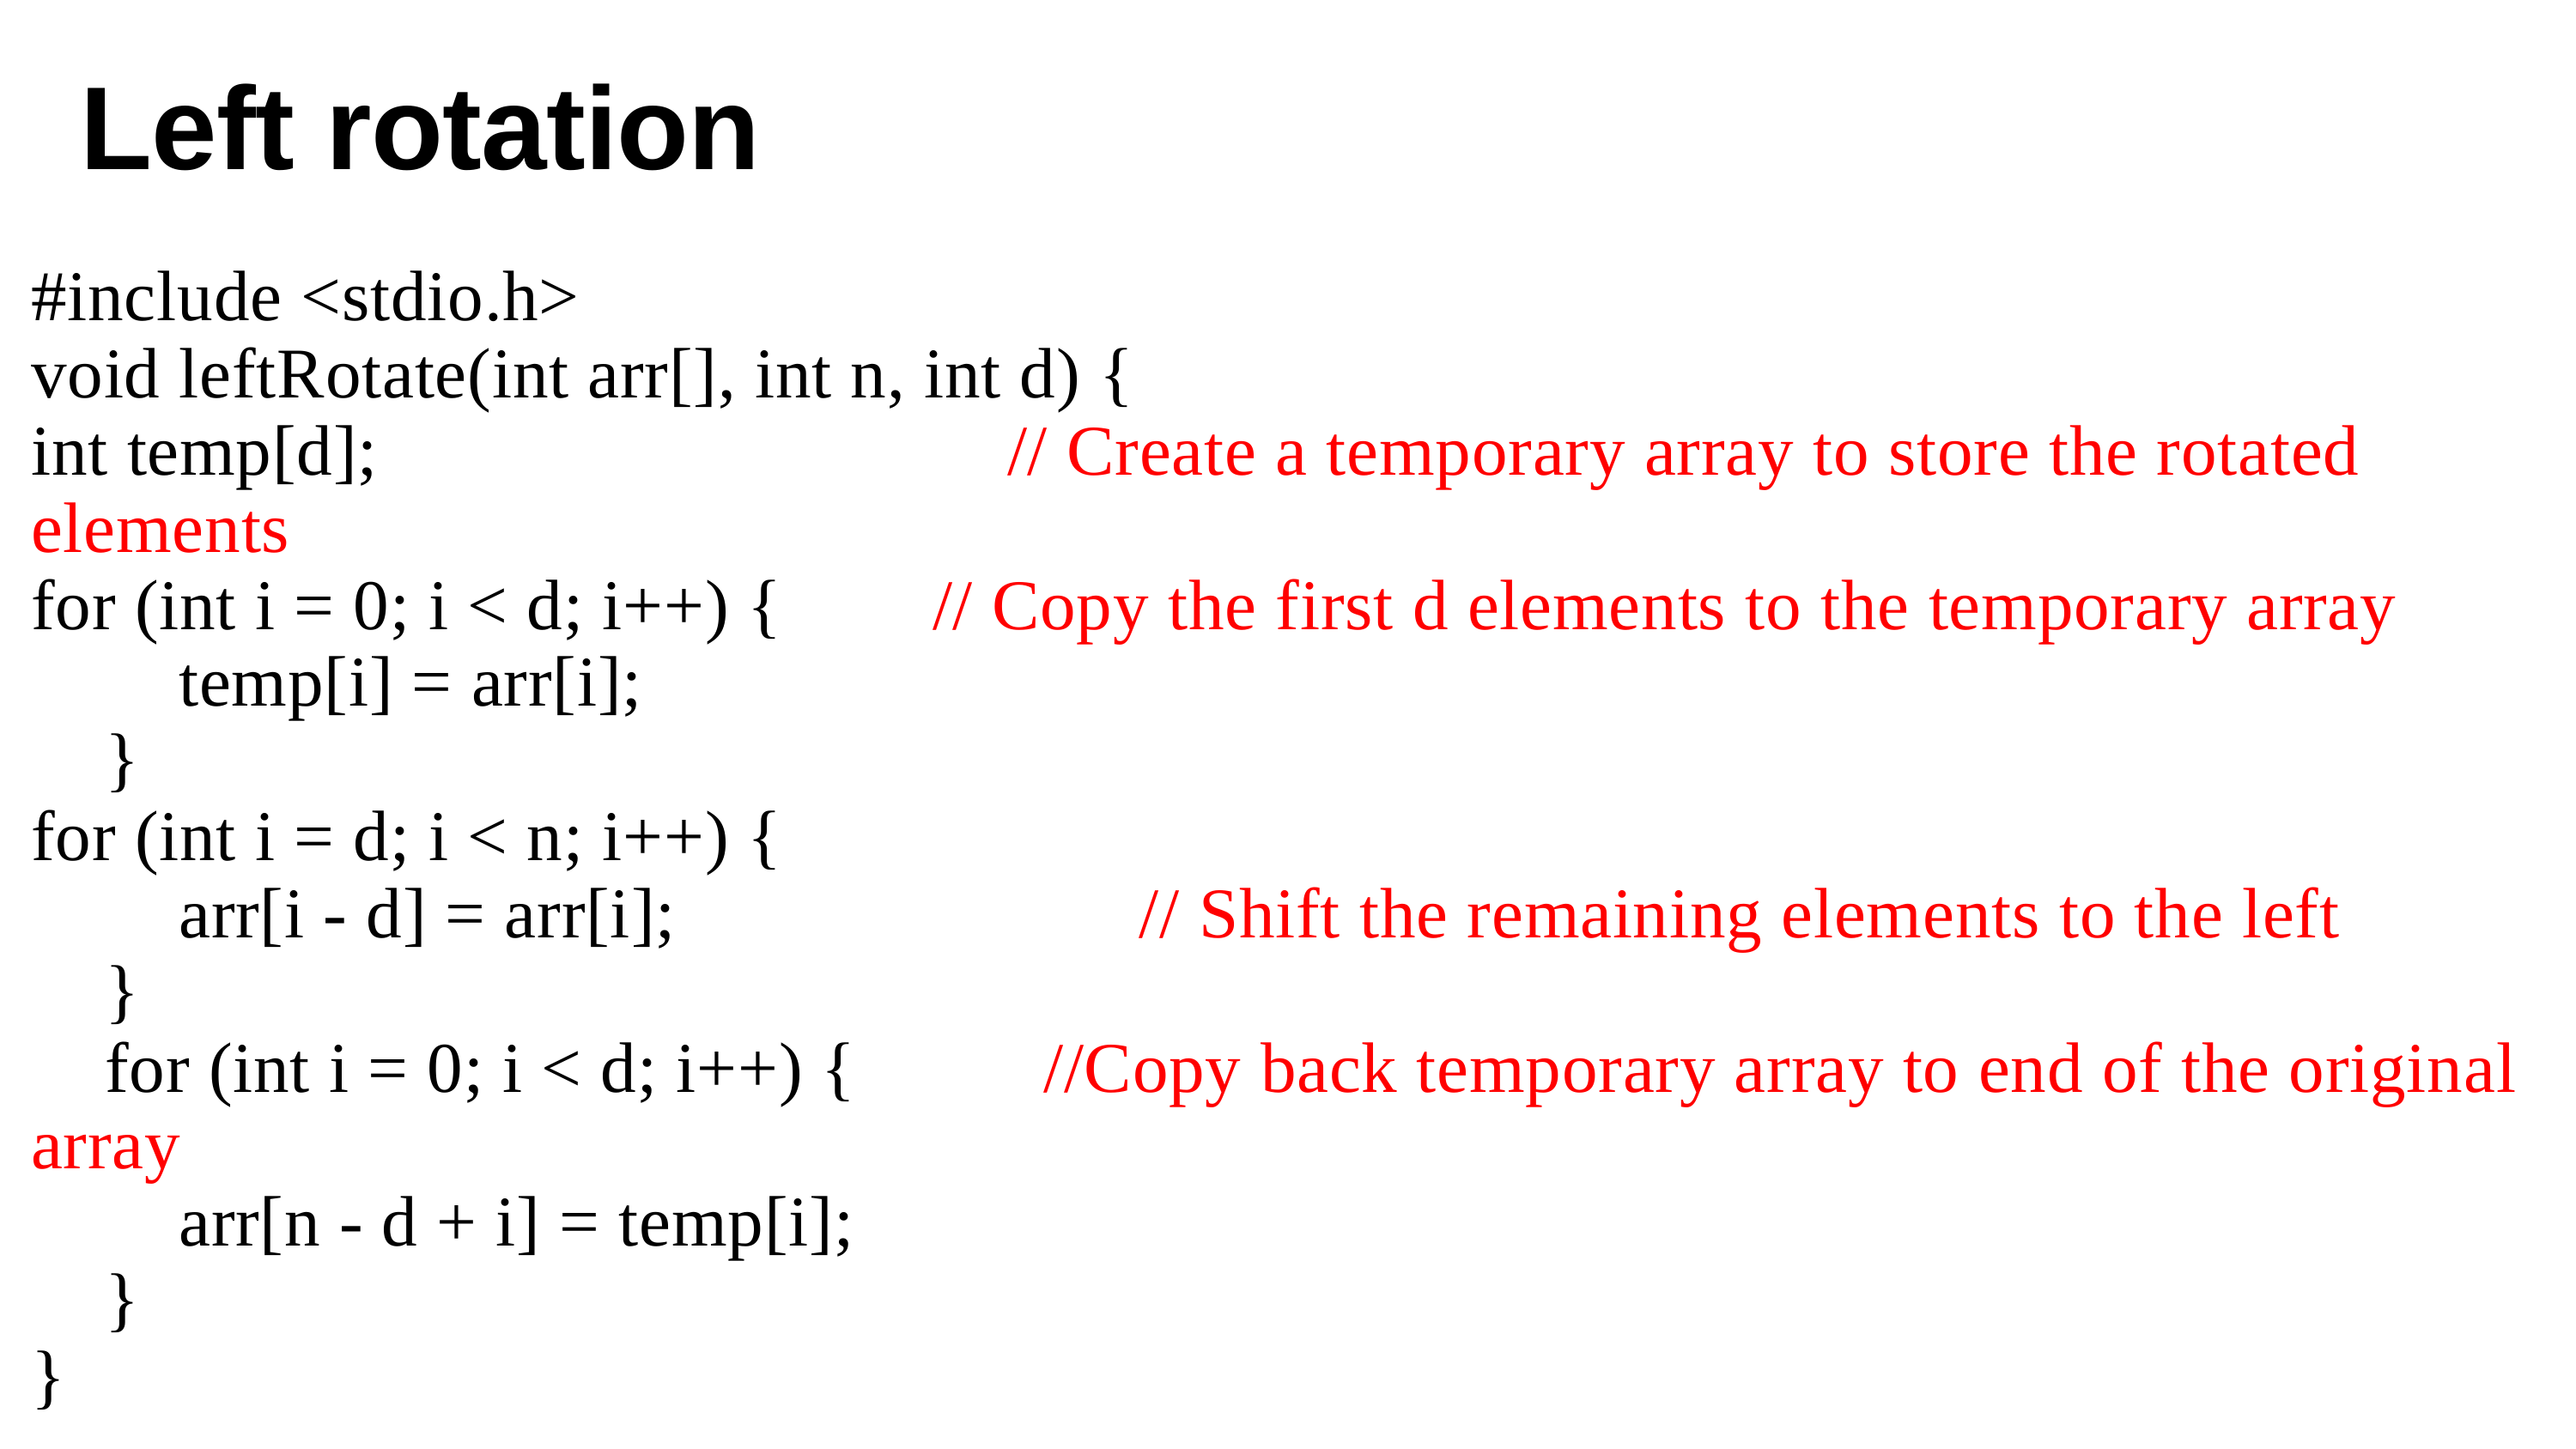

Left rotation
#include <stdio.h>
void leftRotate(int arr[], int n, int d) {
int temp[d];                                  // Create a temporary array to store the rotated elements
for (int i = 0; i < d; i++) {        // Copy the first d elements to the temporary array
        temp[i] = arr[i];
    }
for (int i = d; i < n; i++) {
        arr[i - d] = arr[i];                         // Shift the remaining elements to the left
    }
    for (int i = 0; i < d; i++) {          //Copy back temporary array to end of the original array
        arr[n - d + i] = temp[i];
    }
}